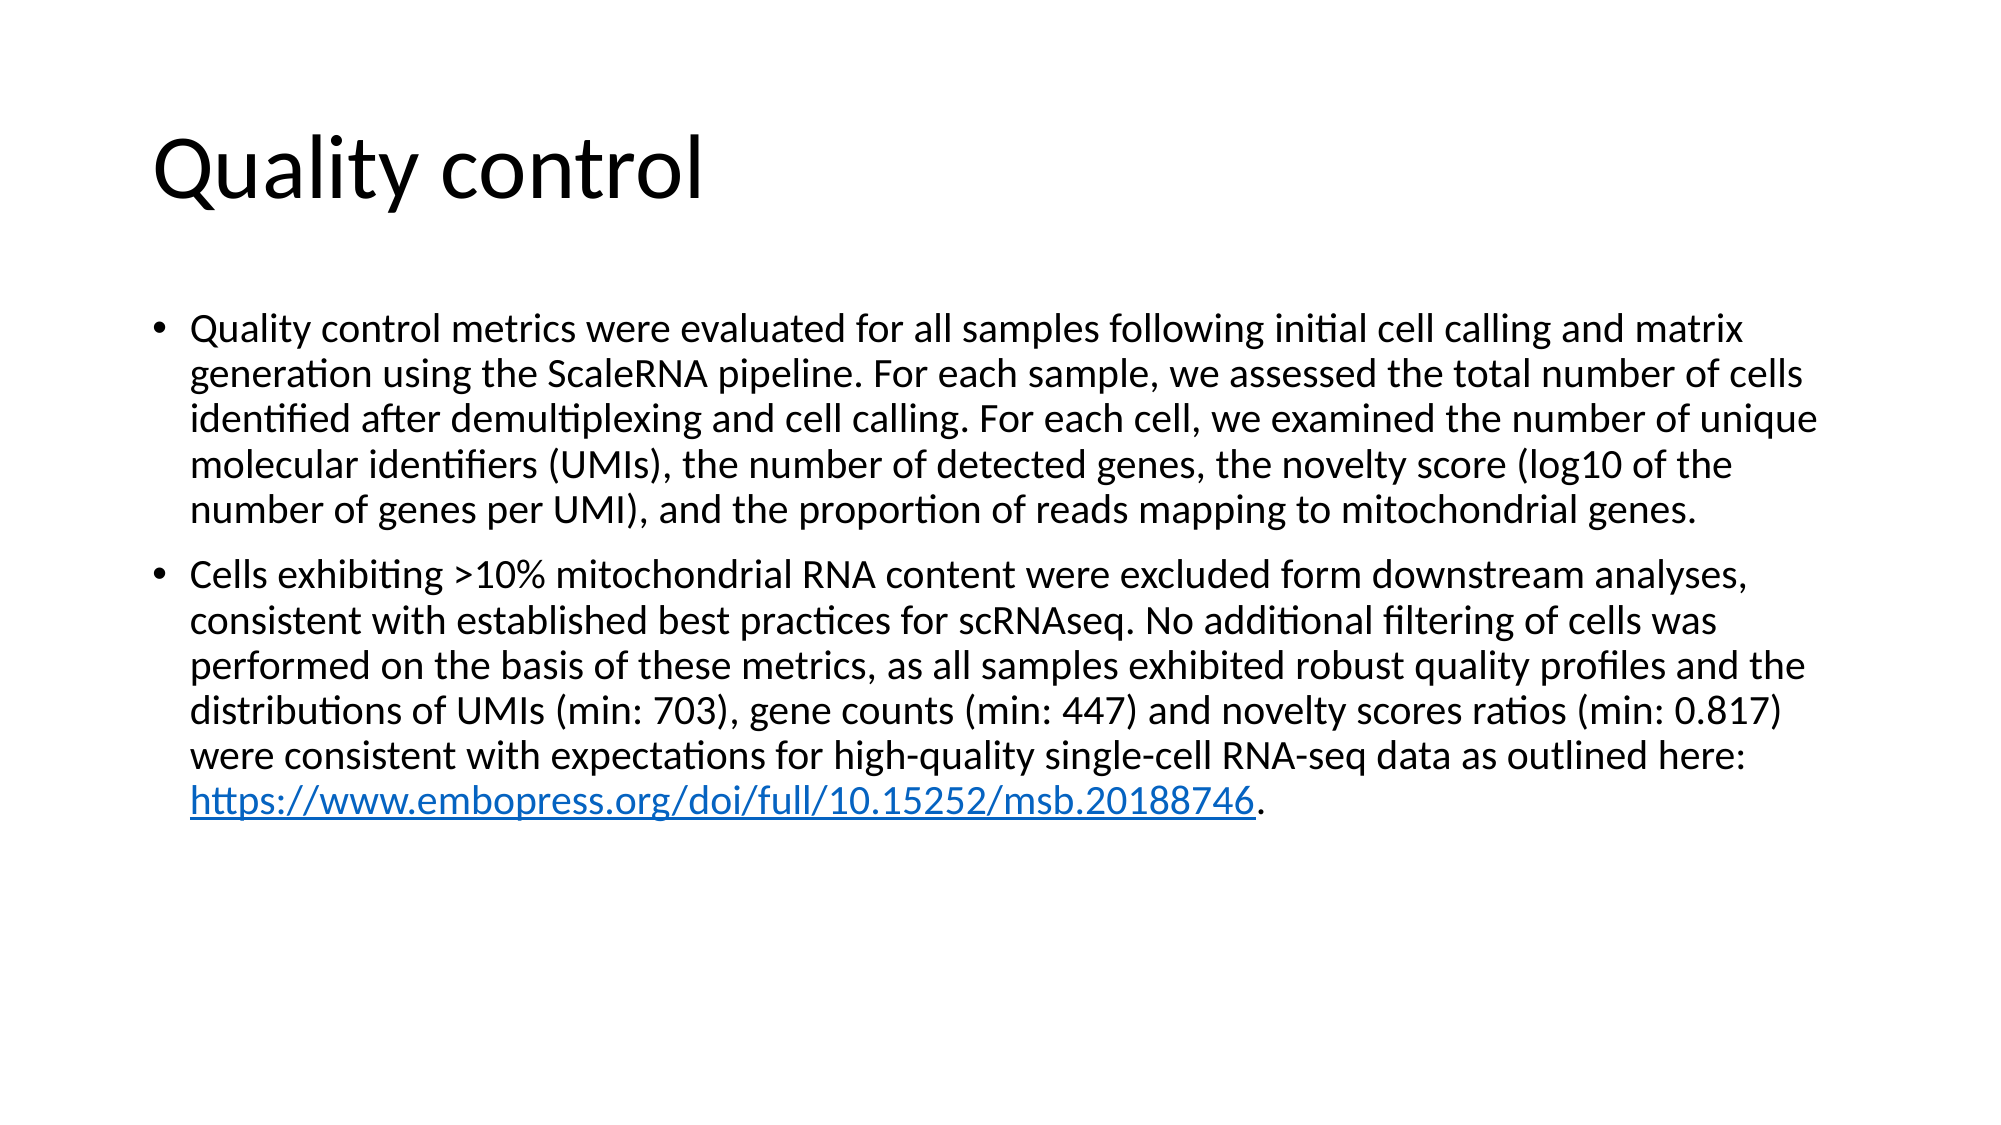

# Quality control
Quality control metrics were evaluated for all samples following initial cell calling and matrix generation using the ScaleRNA pipeline. For each sample, we assessed the total number of cells identified after demultiplexing and cell calling. For each cell, we examined the number of unique molecular identifiers (UMIs), the number of detected genes, the novelty score (log10 of the number of genes per UMI), and the proportion of reads mapping to mitochondrial genes.
Cells exhibiting >10% mitochondrial RNA content were excluded form downstream analyses, consistent with established best practices for scRNAseq. No additional filtering of cells was performed on the basis of these metrics, as all samples exhibited robust quality profiles and the distributions of UMIs (min: 703), gene counts (min: 447) and novelty scores ratios (min: 0.817) were consistent with expectations for high-quality single-cell RNA-seq data as outlined here: https://www.embopress.org/doi/full/10.15252/msb.20188746.